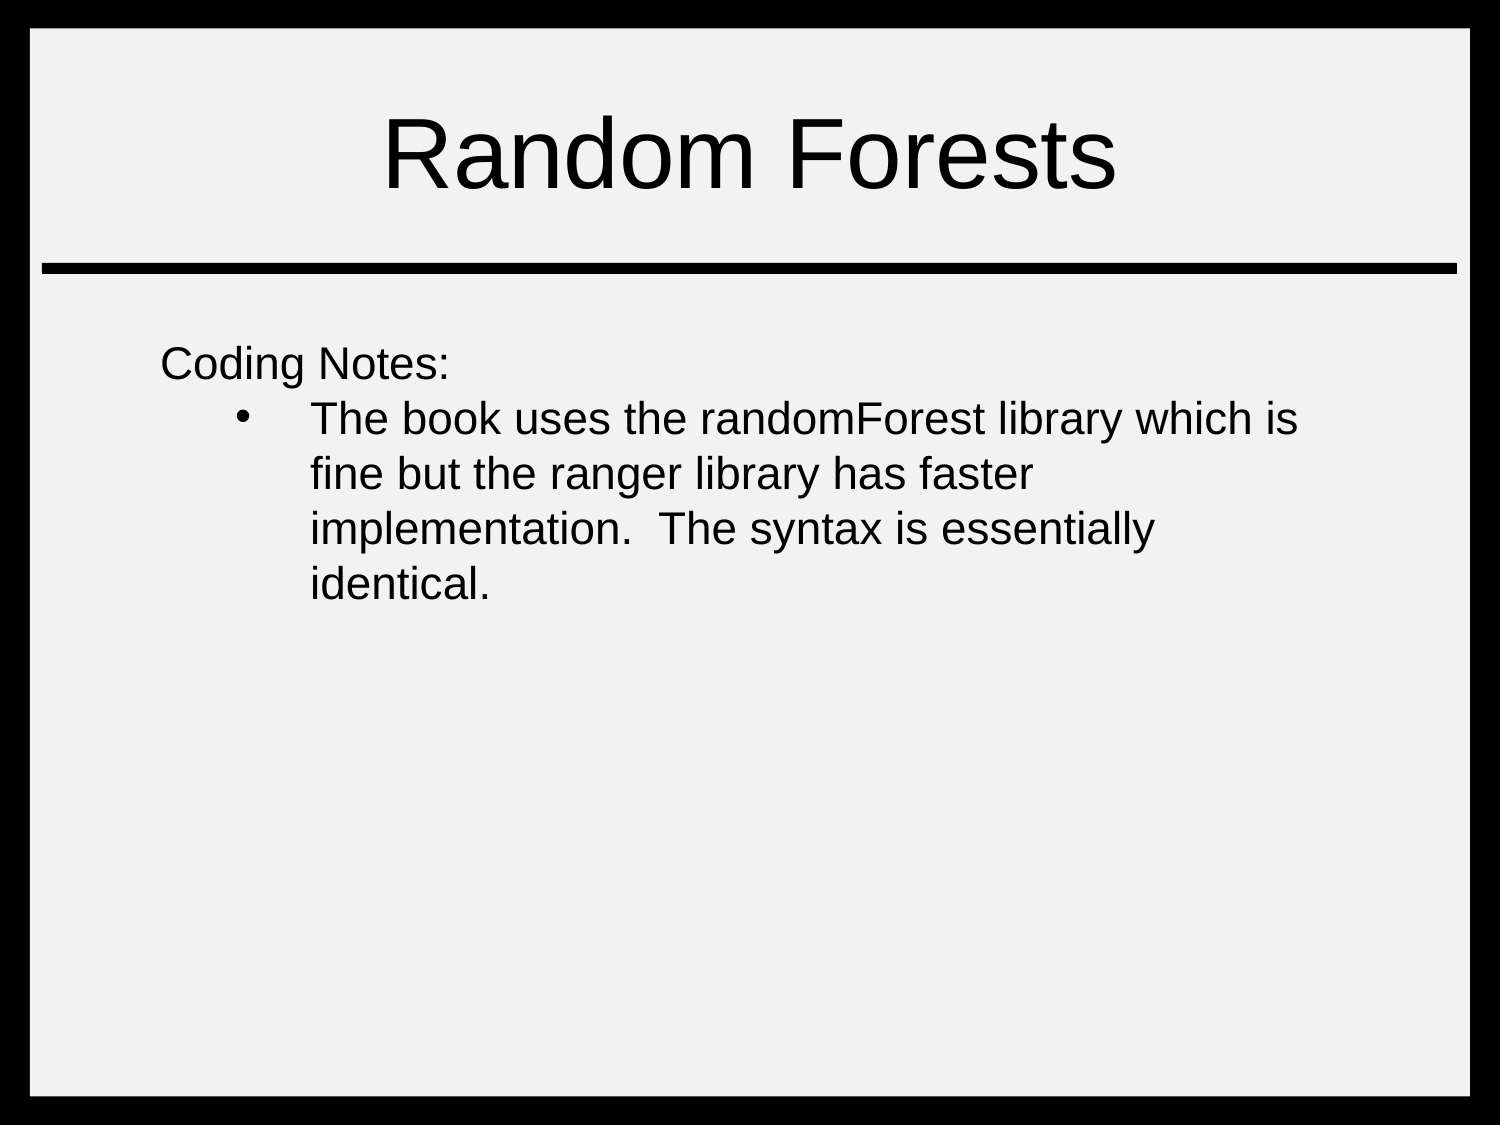

# Random Forests
Coding Notes:
The book uses the randomForest library which is fine but the ranger library has faster implementation.  The syntax is essentially identical.